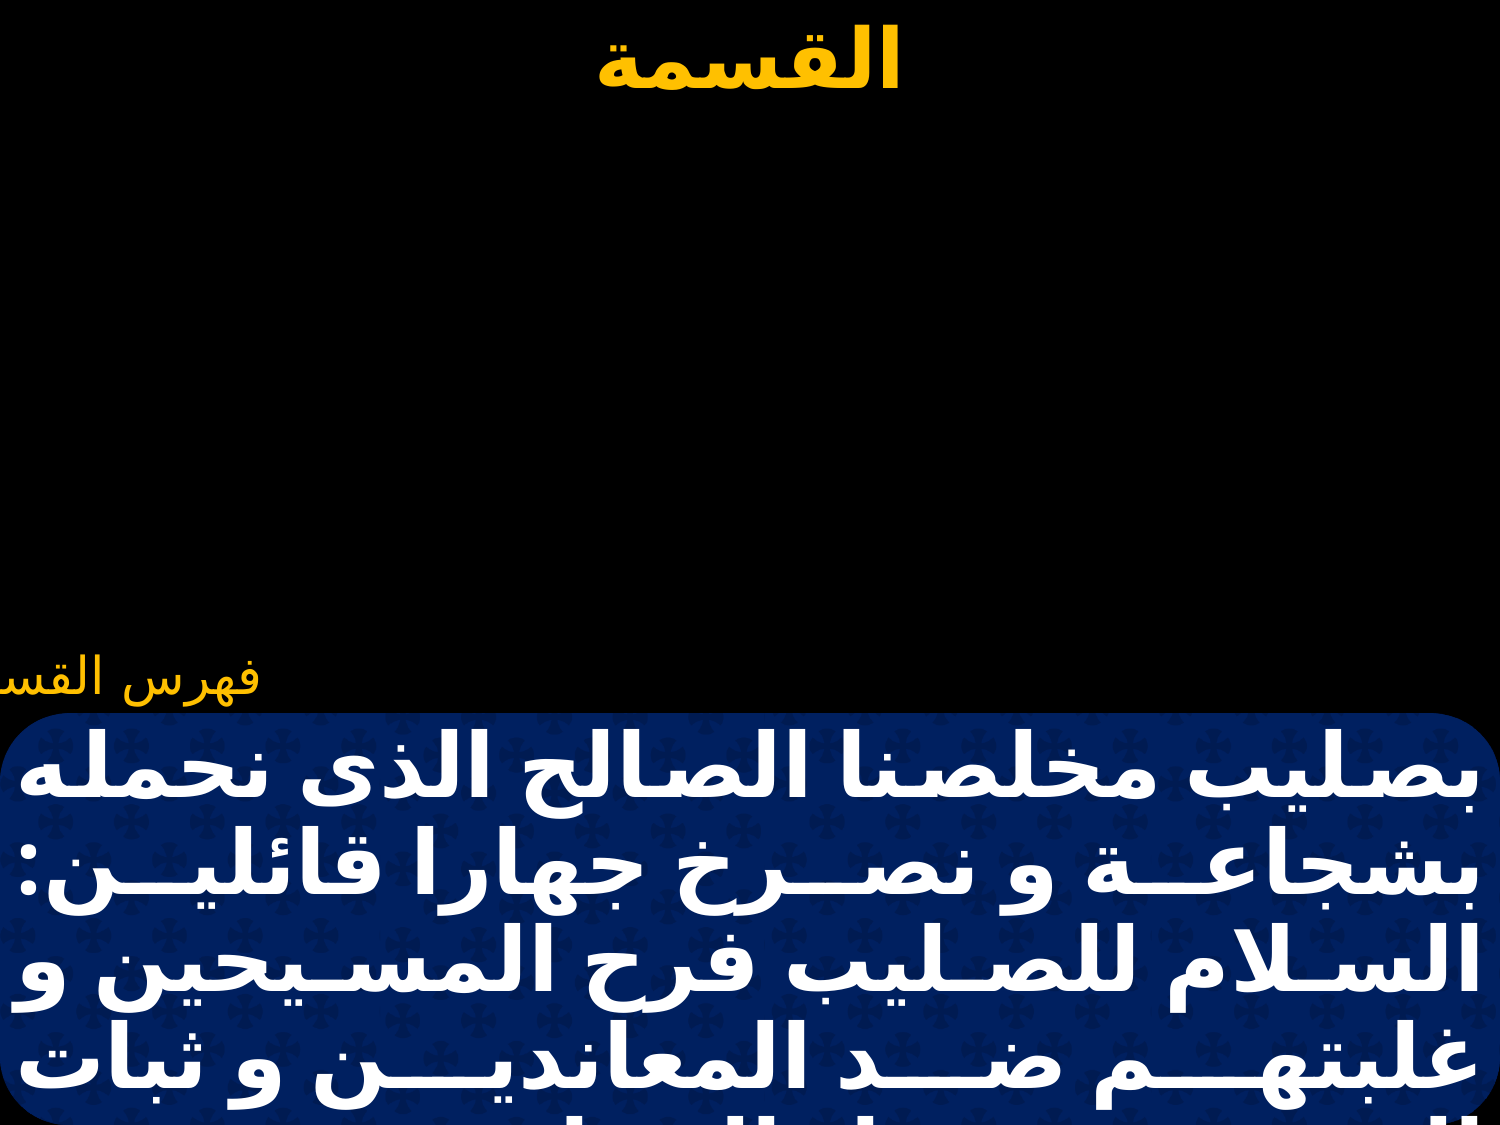

#
بصليب مخلصنا الصالح الذى نحمله بشجاعة و نصرخ جهارا قائلين: السلام للصليب فرح المسيحين و غلبتهم ضد المعاندين و ثبات المؤمنين وعزاء المجاهدين و فخر الشهداء الذين أكملوا جهادهم.